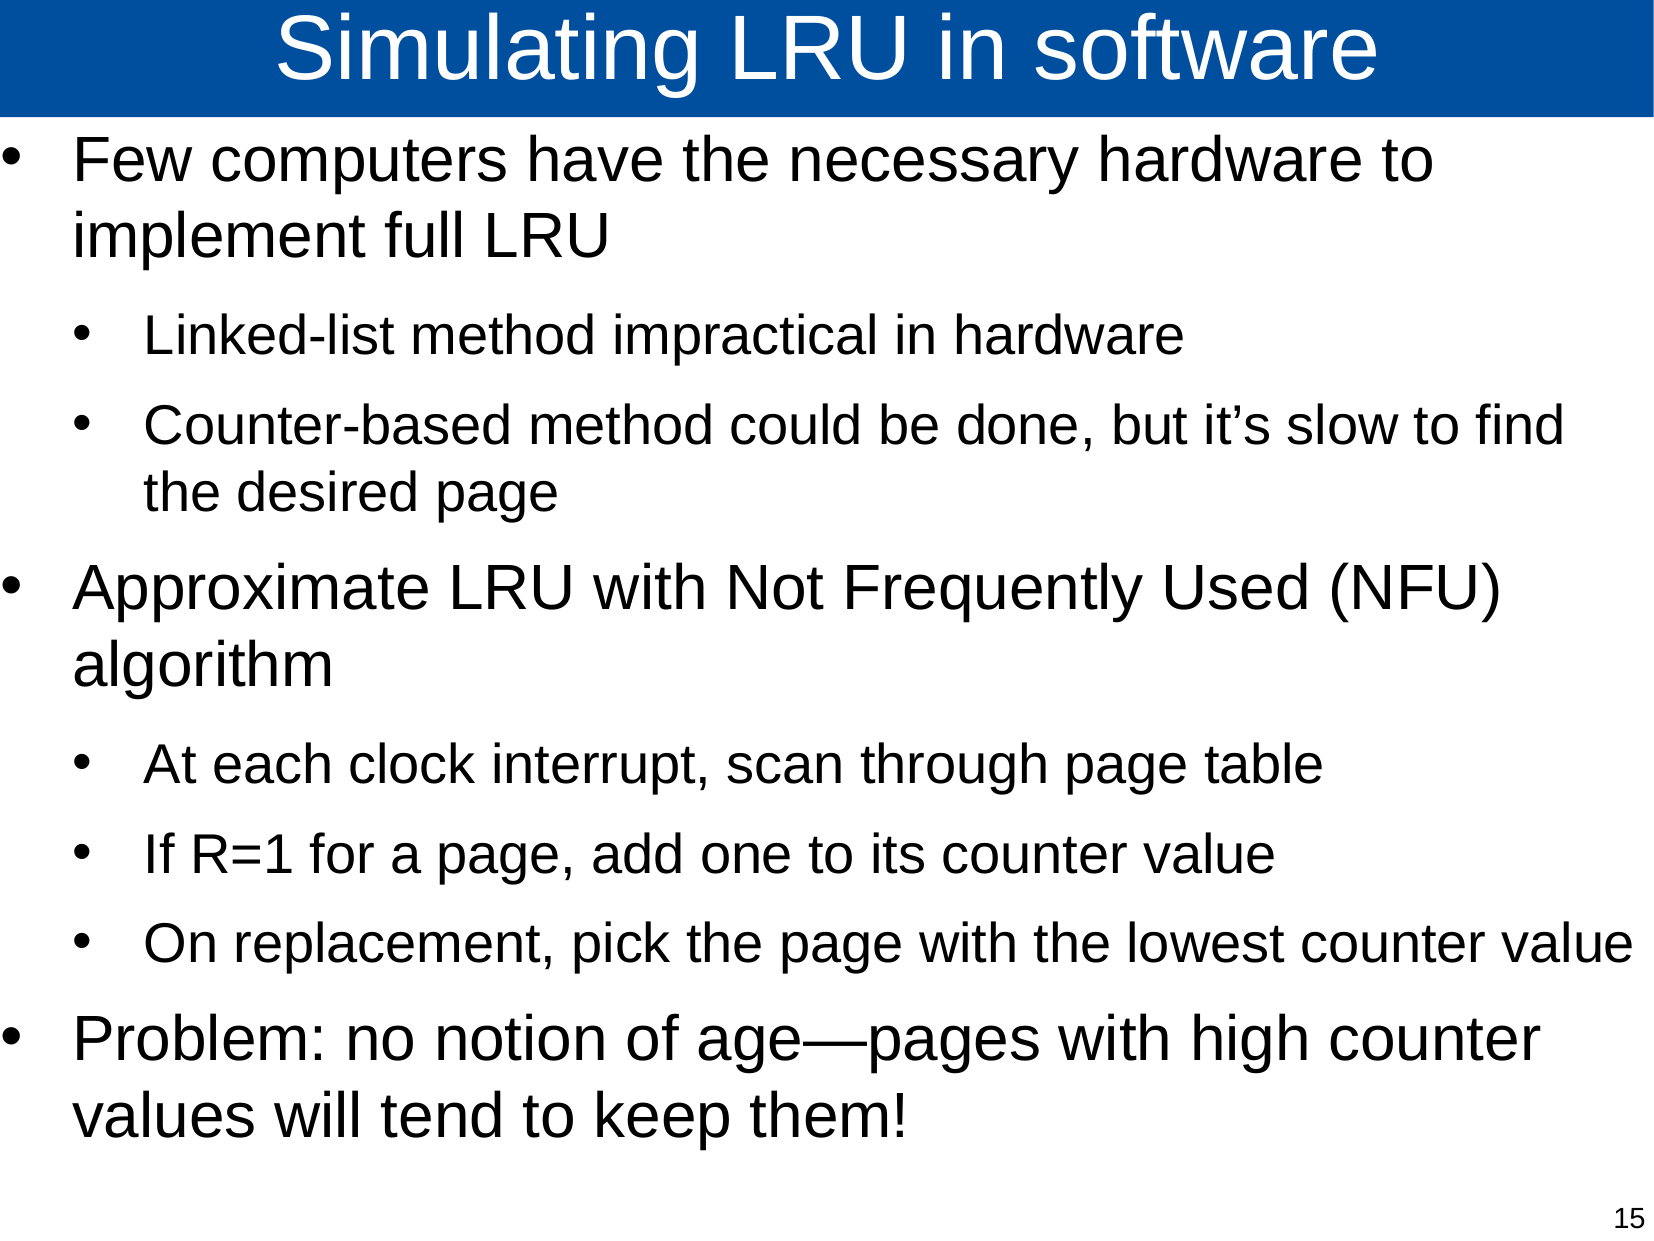

# Simulating LRU in software
Few computers have the necessary hardware to implement full LRU
Linked-list method impractical in hardware
Counter-based method could be done, but it’s slow to find the desired page
Approximate LRU with Not Frequently Used (NFU) algorithm
At each clock interrupt, scan through page table
If R=1 for a page, add one to its counter value
On replacement, pick the page with the lowest counter value
Problem: no notion of age—pages with high counter values will tend to keep them!
CS/COE 1550 – Operating Systems – Sherif Khattab
15